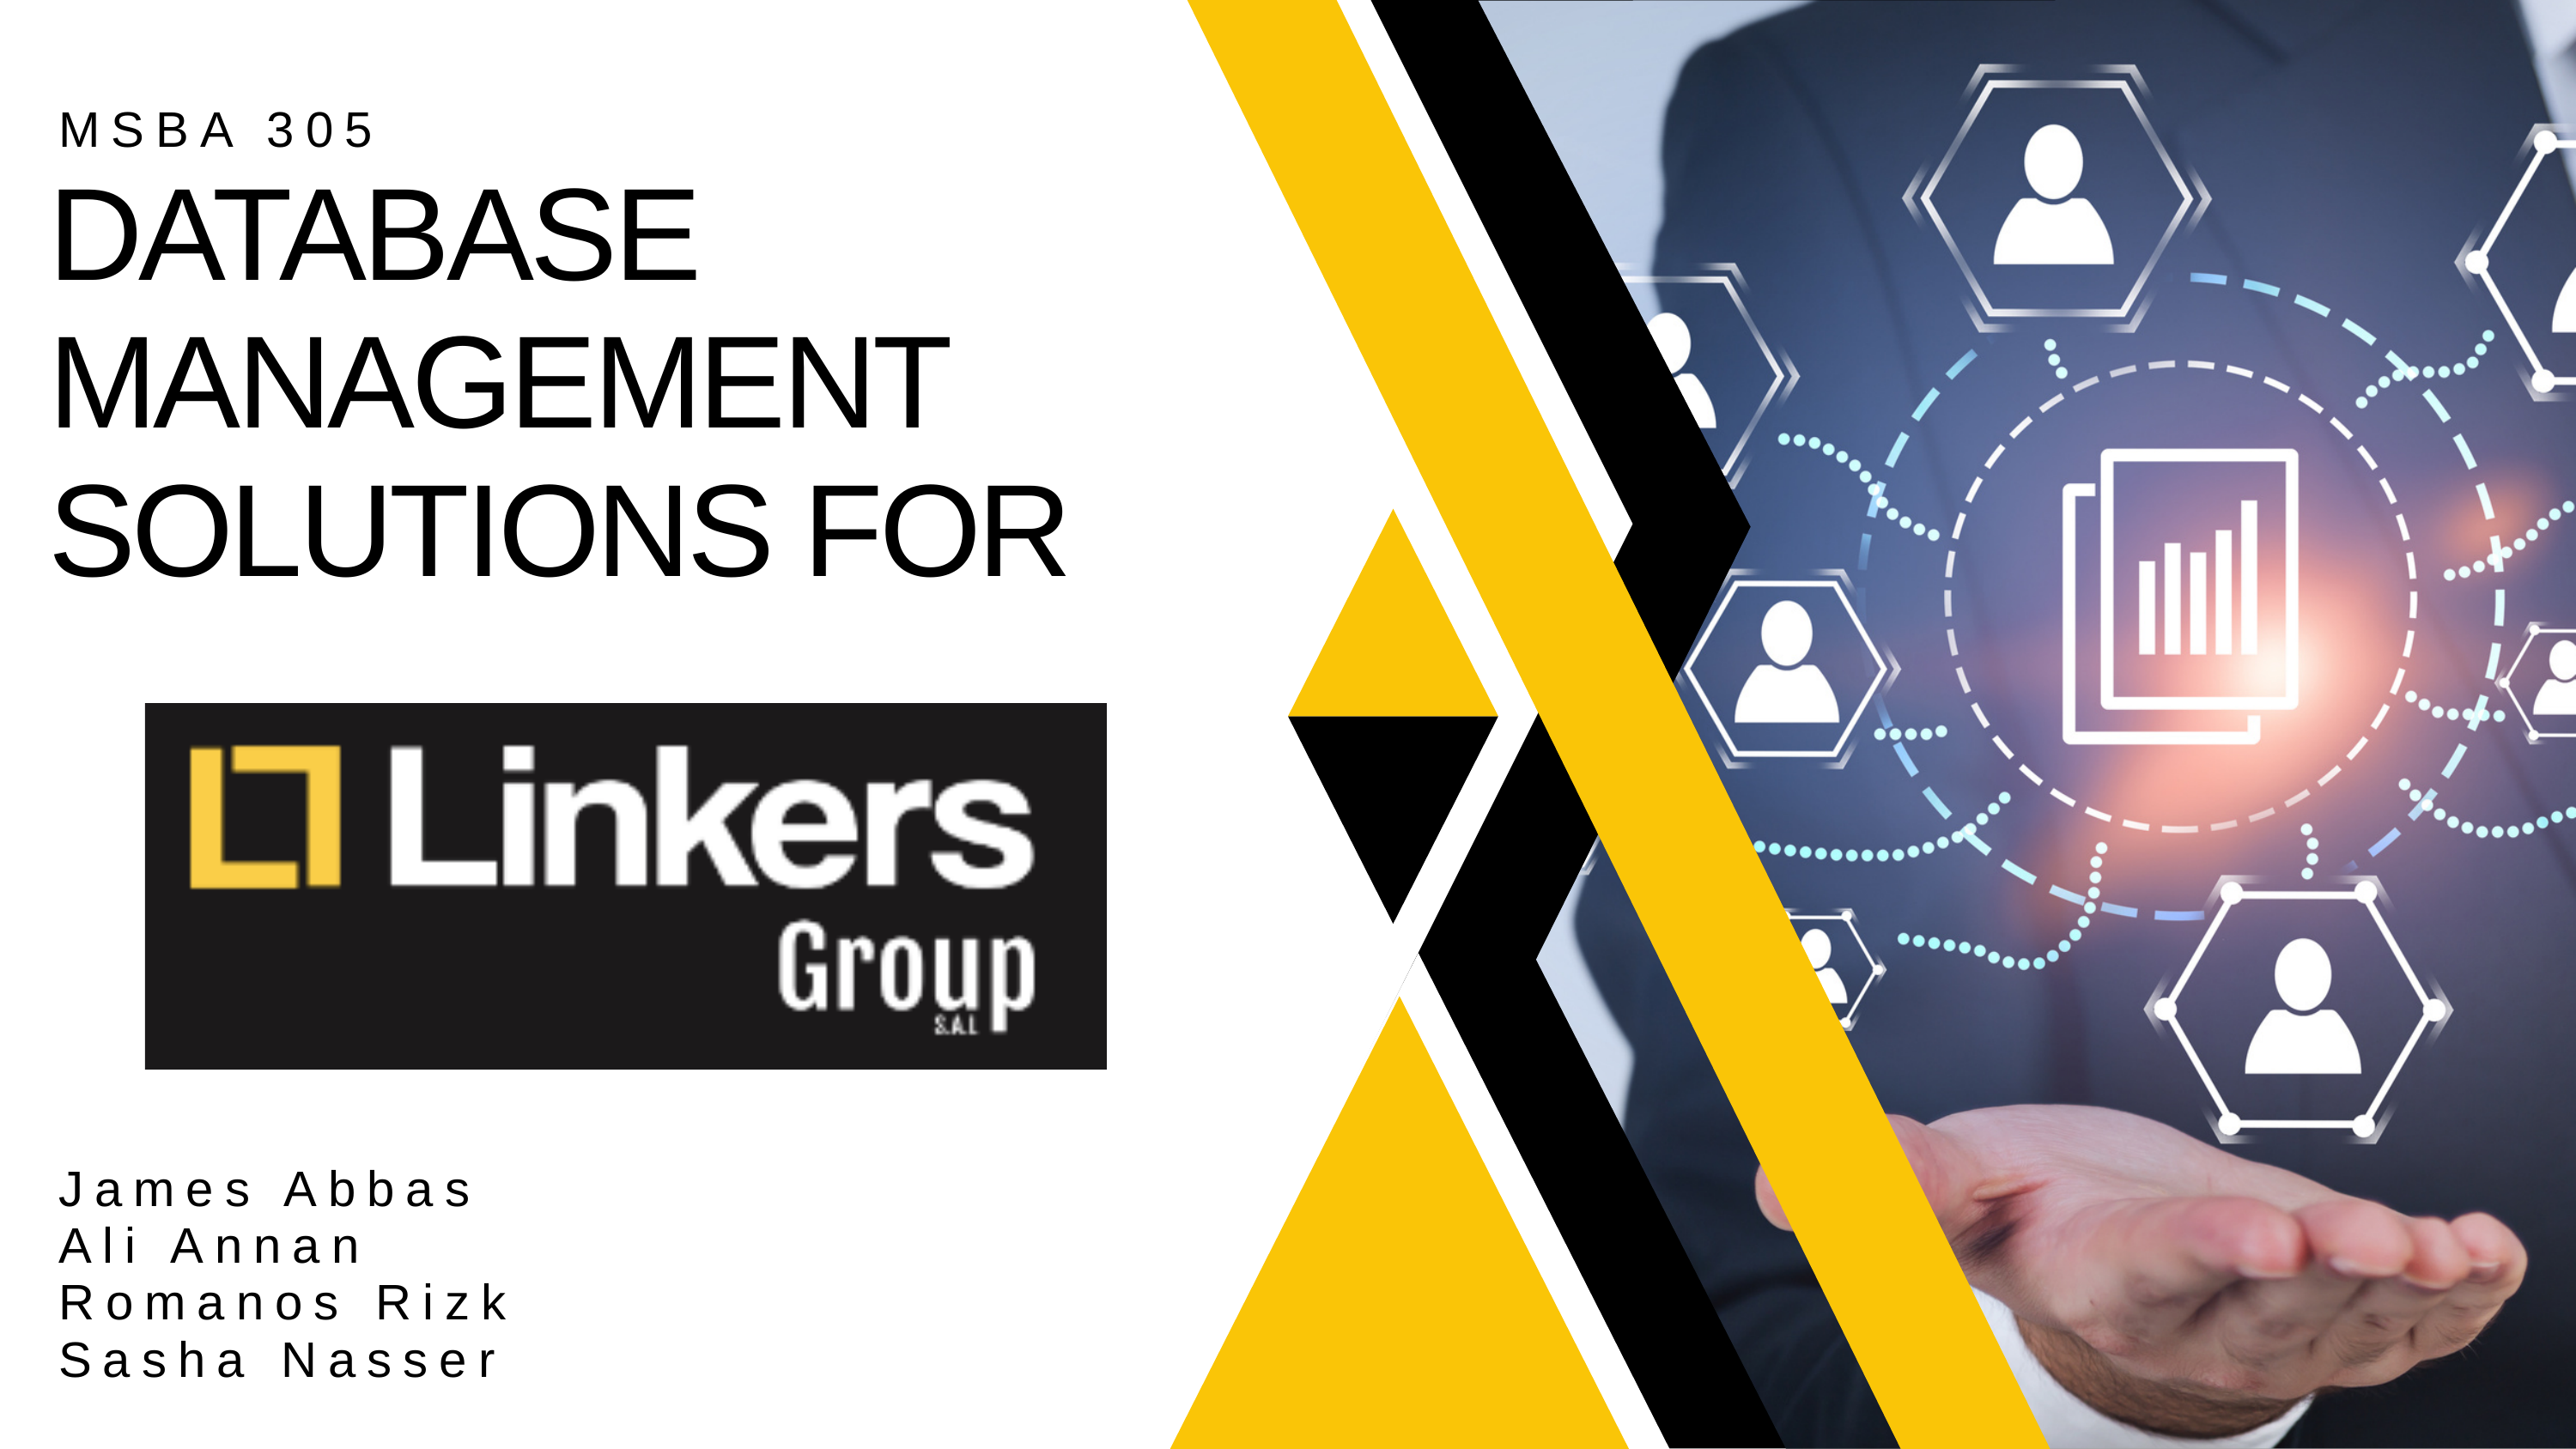

MSBA 305
DATABASE MANAGEMENT SOLUTIONS FOR

James Abbas
Ali Annan
Romanos Rizk
Sasha Nasser